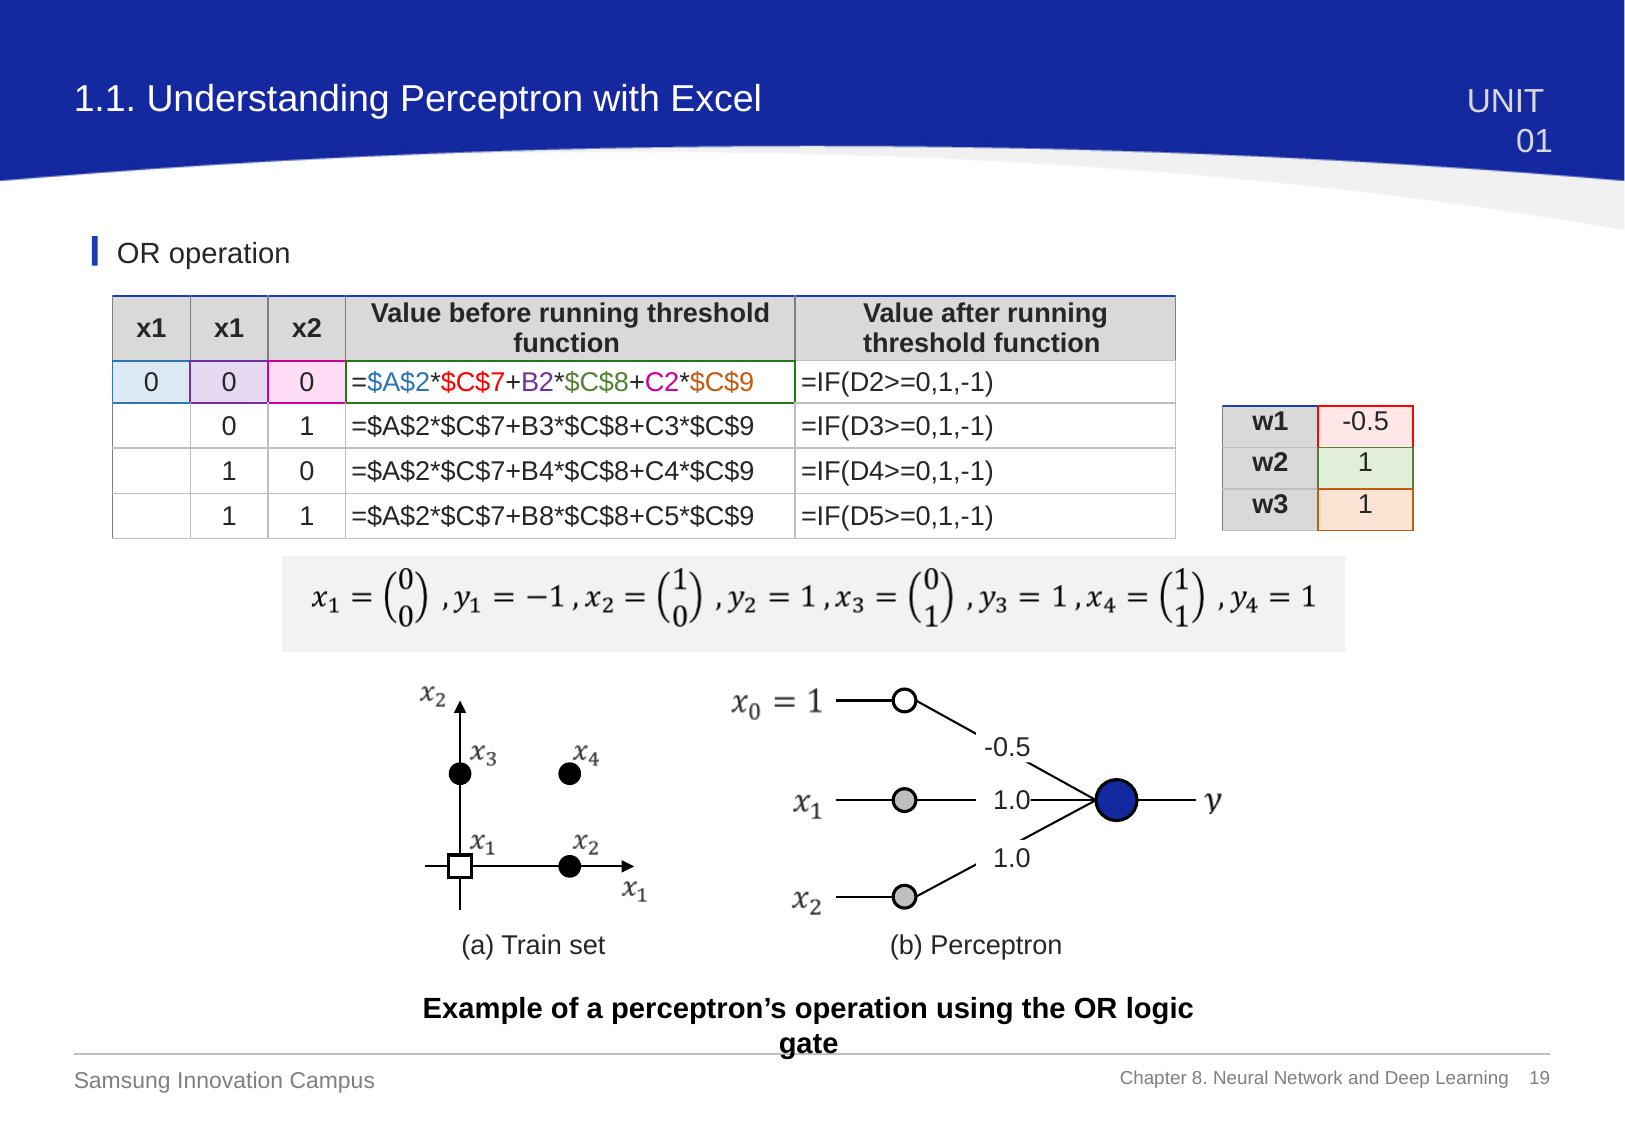

1.1. Understanding Perceptron with Excel
UNIT  01
OR operation

| x1 | x1 | x2 | Value before running threshold function | Value after running threshold function |
| --- | --- | --- | --- | --- |
| 0 | 0 | 0 | =$A$2\*$C$7+B2\*$C$8+C2\*$C$9 | =IF(D2>=0,1,-1) |
|  | 0 | 1 | =$A$2\*$C$7+B3\*$C$8+C3\*$C$9 | =IF(D3>=0,1,-1) |
|  | 1 | 0 | =$A$2\*$C$7+B4\*$C$8+C4\*$C$9 | =IF(D4>=0,1,-1) |
|  | 1 | 1 | =$A$2\*$C$7+B8\*$C$8+C5\*$C$9 | =IF(D5>=0,1,-1) |
| w1 | -0.5 |
| --- | --- |
| w2 | 1 |
| w3 | 1 |

(a) Train set

-0.5

1.0

1.0

(b) Perceptron
Example of a perceptron’s operation using the OR logic gate